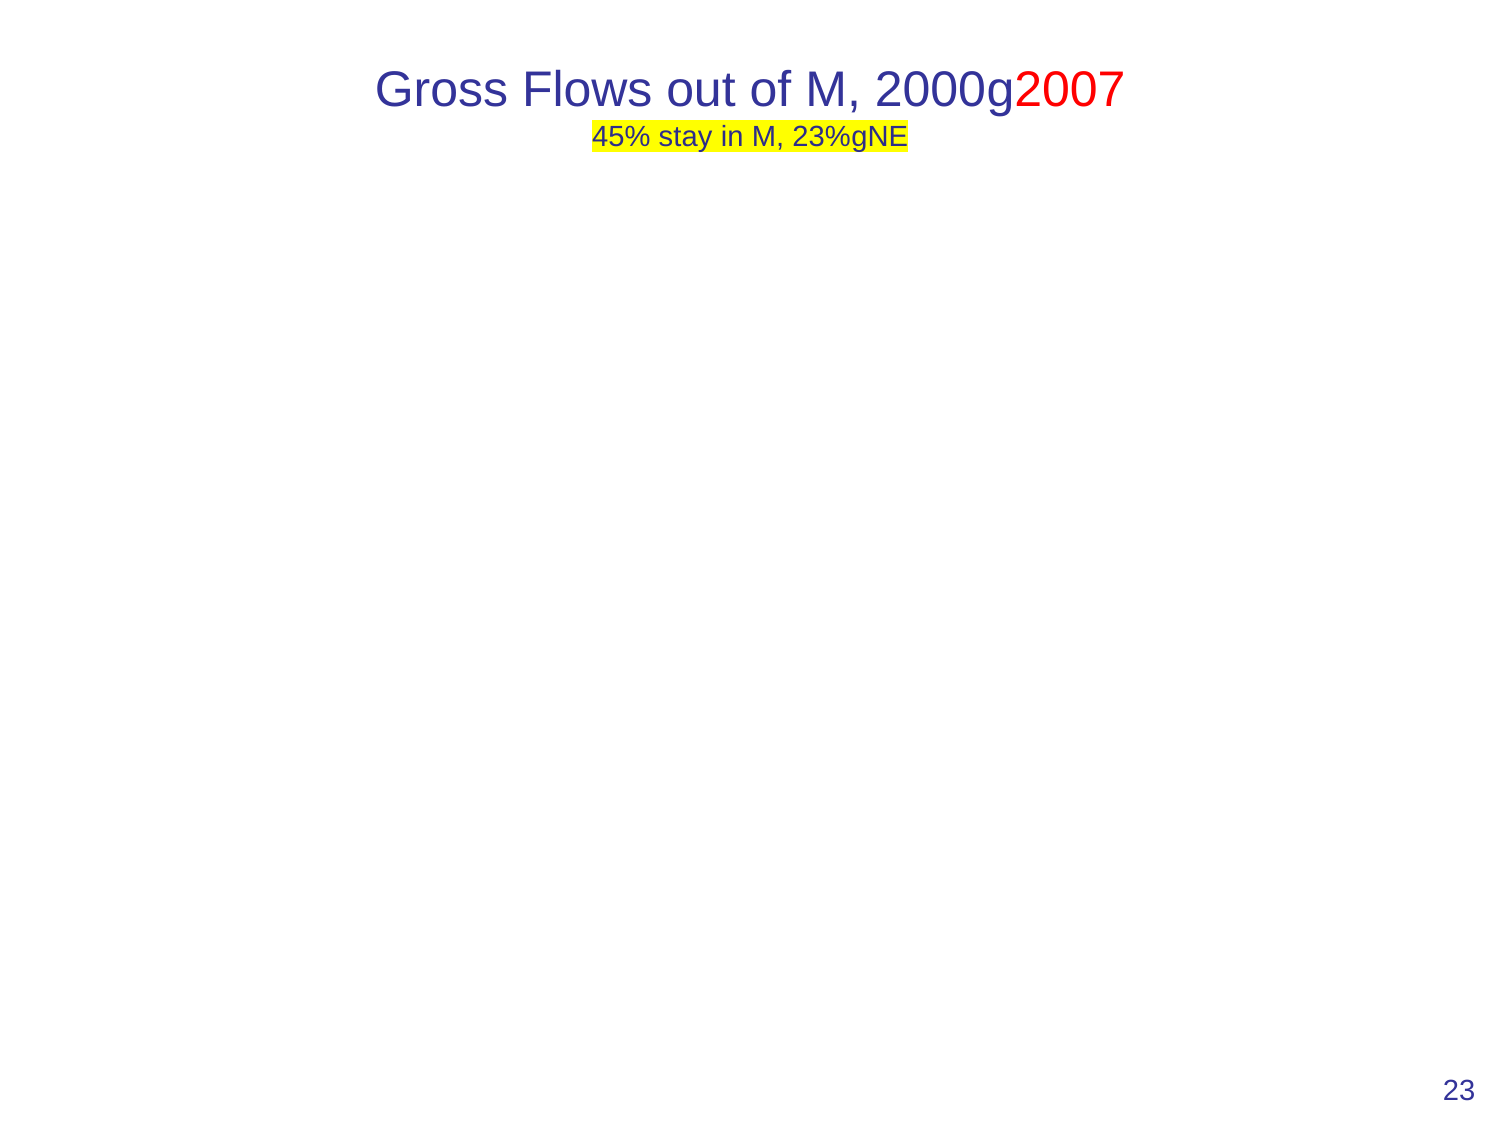

# Gross Flows out of M, 2000g2007 45% stay in M, 23%gNE

23